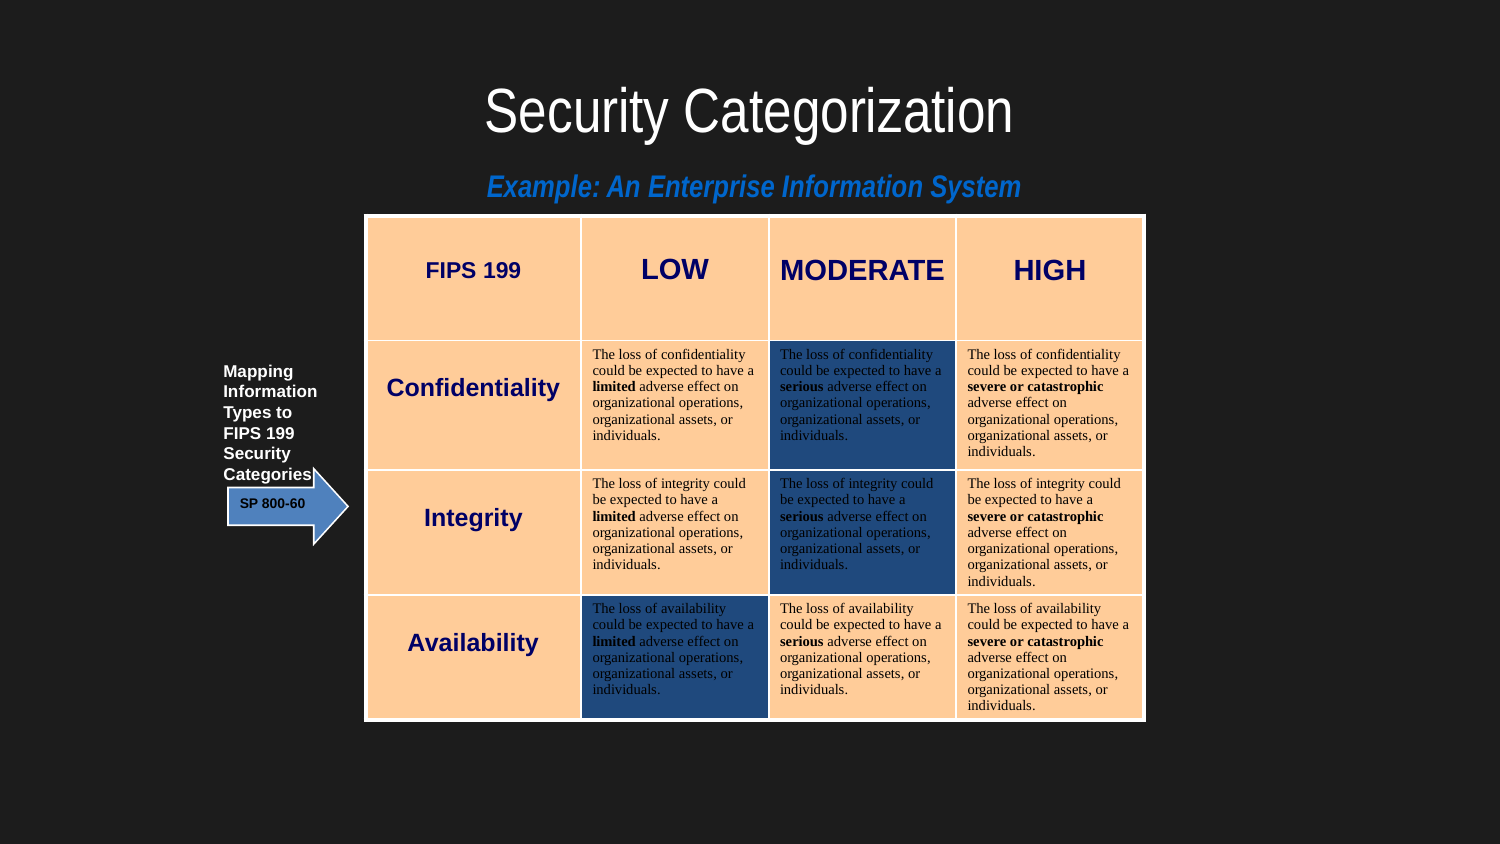

# Security Categorization
Example: An Enterprise Information System
| FIPS 199 | LOW | MODERATE | HIGH |
| --- | --- | --- | --- |
| Confidentiality | The loss of confidentiality could be expected to have a limited adverse effect on organizational operations, organizational assets, or individuals. | The loss of confidentiality could be expected to have a serious adverse effect on organizational operations, organizational assets, or individuals. | The loss of confidentiality could be expected to have a severe or catastrophic adverse effect on organizational operations, organizational assets, or individuals. |
| Integrity | The loss of integrity could be expected to have a limited adverse effect on organizational operations, organizational assets, or individuals. | The loss of integrity could be expected to have a serious adverse effect on organizational operations, organizational assets, or individuals. | The loss of integrity could be expected to have a severe or catastrophic adverse effect on organizational operations, organizational assets, or individuals. |
| Availability | The loss of availability could be expected to have a limited adverse effect on organizational operations, organizational assets, or individuals. | The loss of availability could be expected to have a serious adverse effect on organizational operations, organizational assets, or individuals. | The loss of availability could be expected to have a severe or catastrophic adverse effect on organizational operations, organizational assets, or individuals. |
Mapping Information Types to FIPS 199 Security Categories

SP 800-60